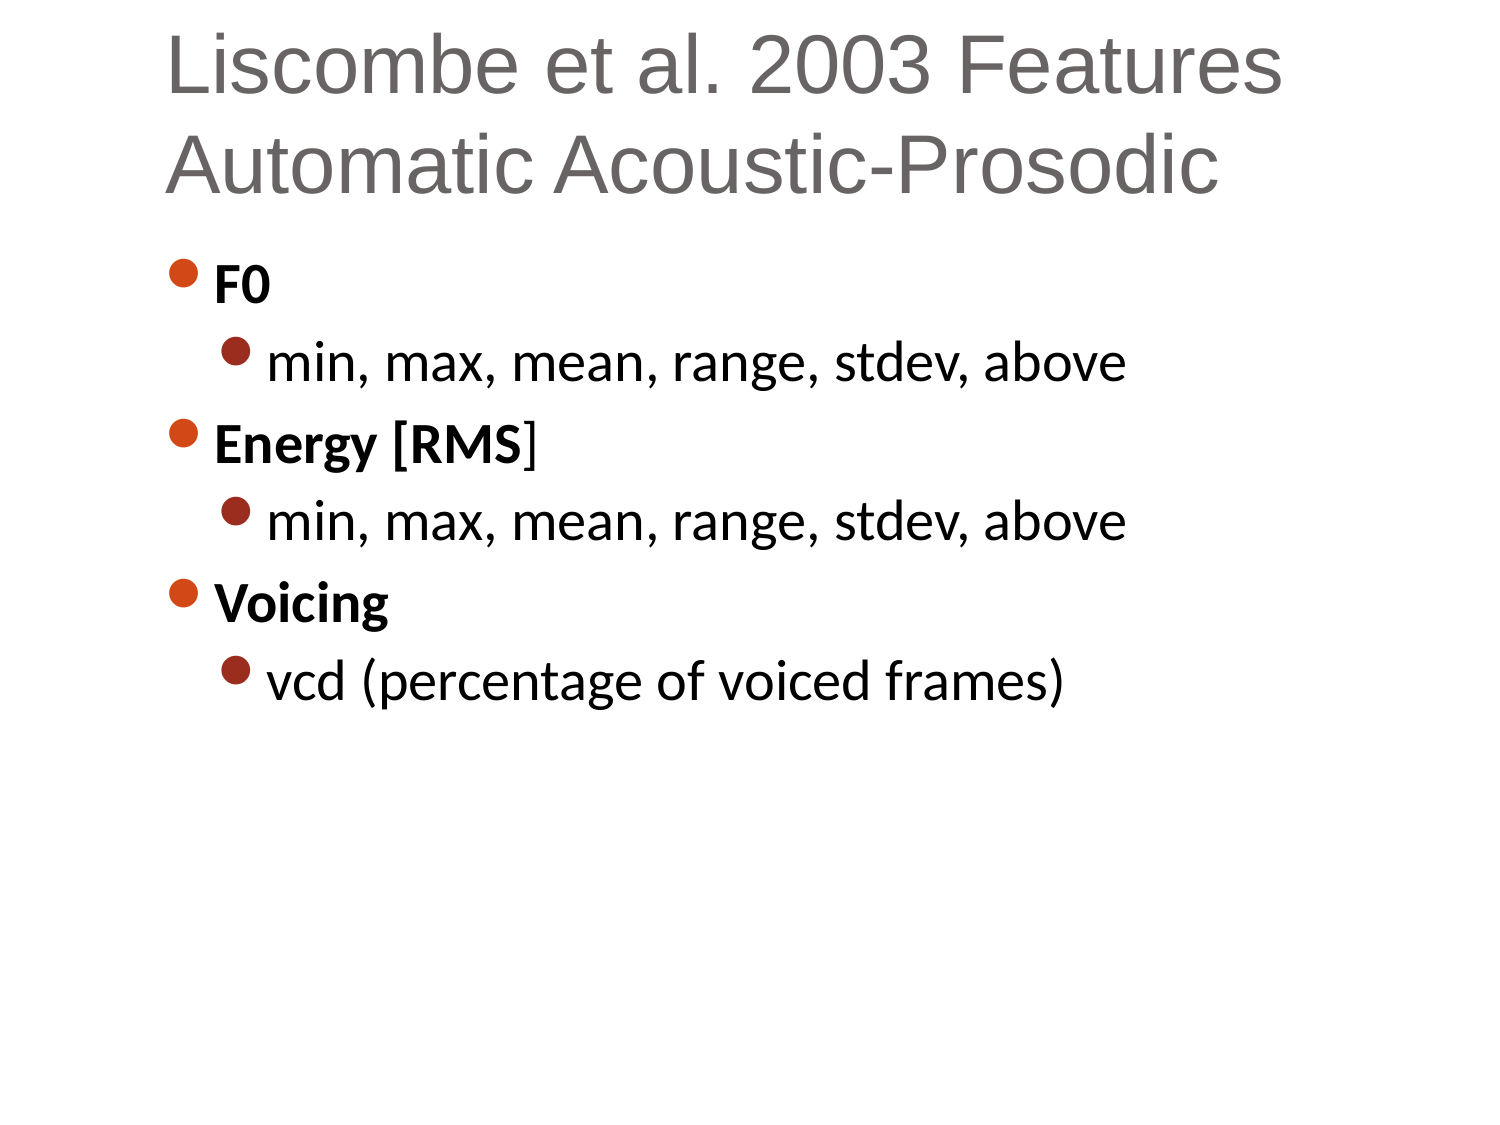

# Liscombe et al. 2003 Features Automatic Acoustic-Prosodic
F0
min, max, mean, range, stdev, above
Energy [RMS]
min, max, mean, range, stdev, above
Voicing
vcd (percentage of voiced frames)